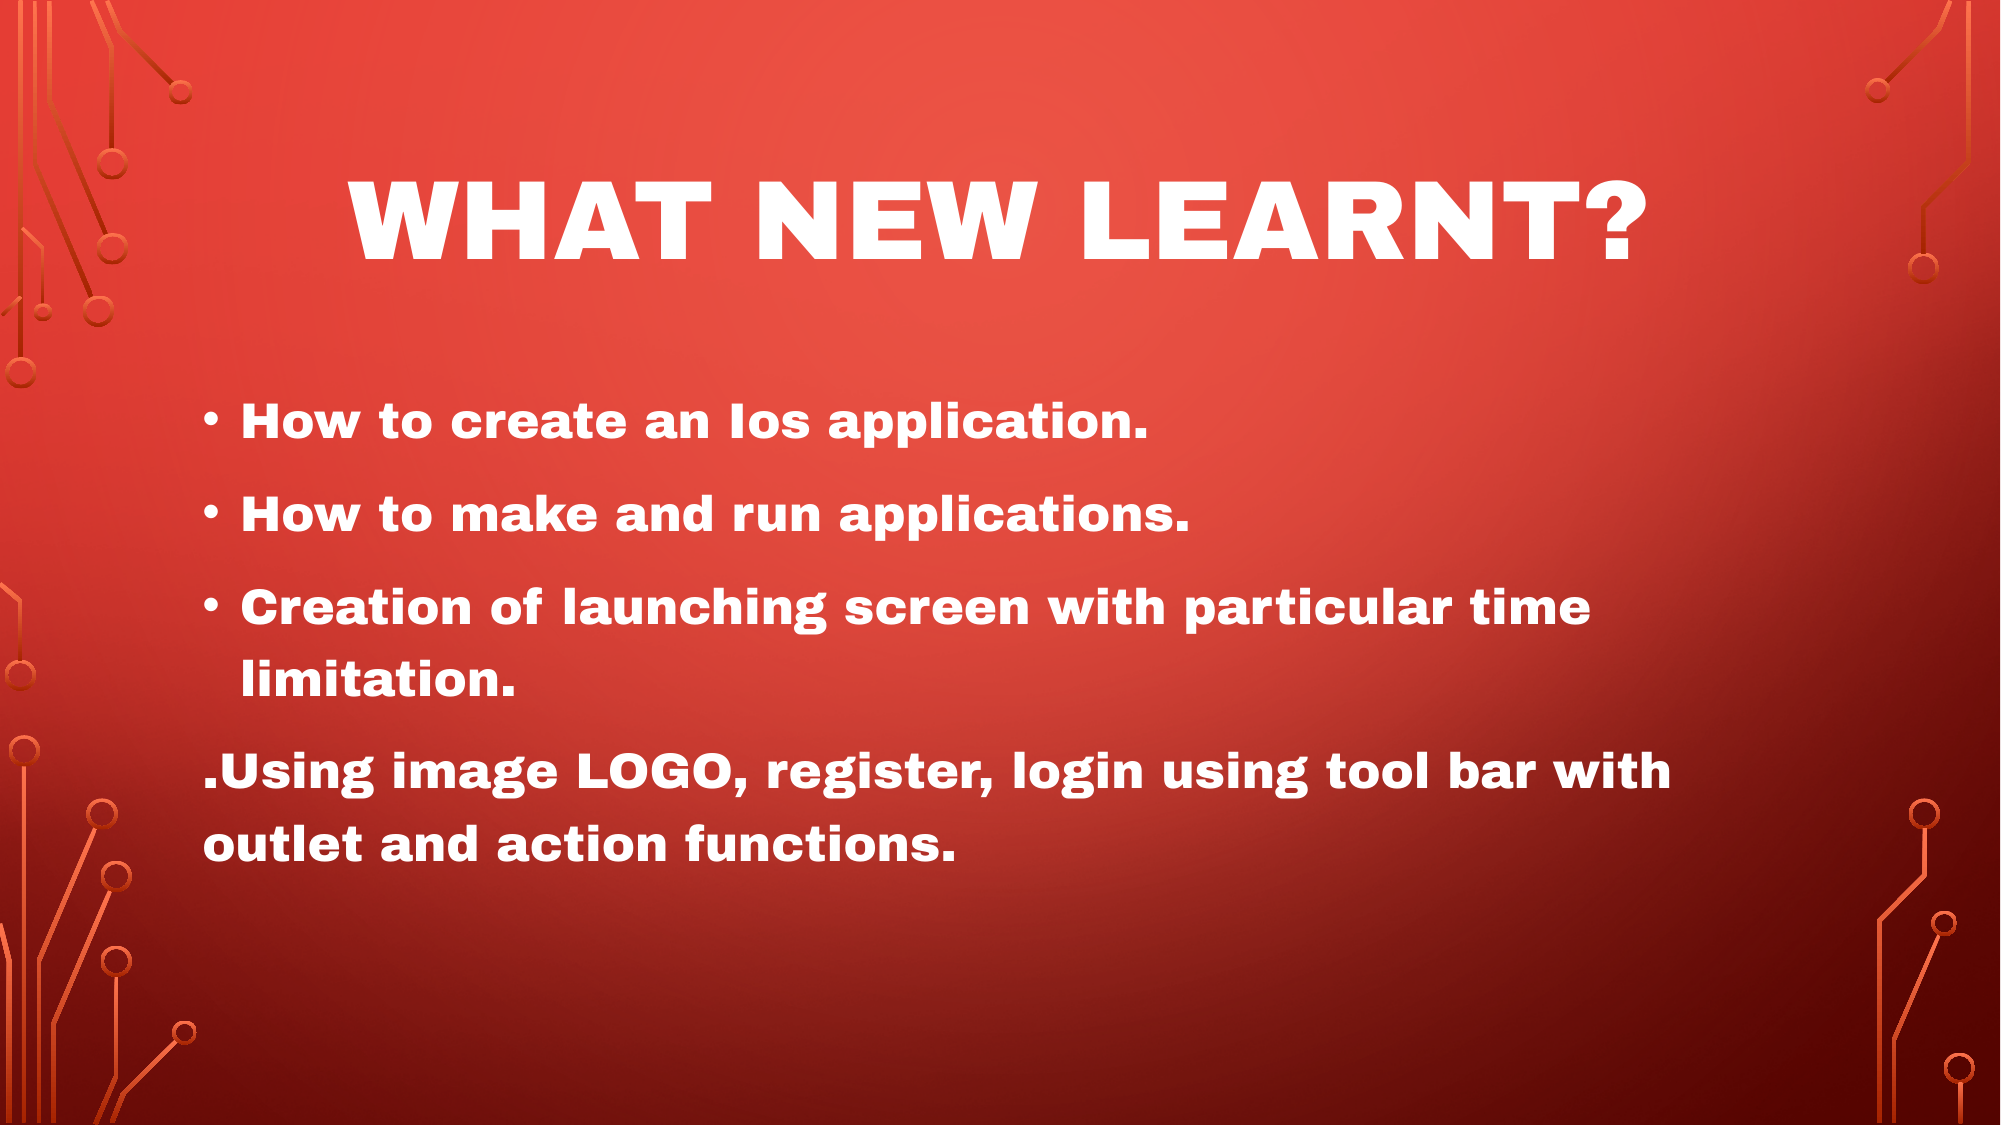

# WHAT NEW LEARNT?
How to create an Ios application.
How to make and run applications.
Creation of launching screen with particular time limitation.
.Using image LOGO, register, login using tool bar with outlet and action functions.